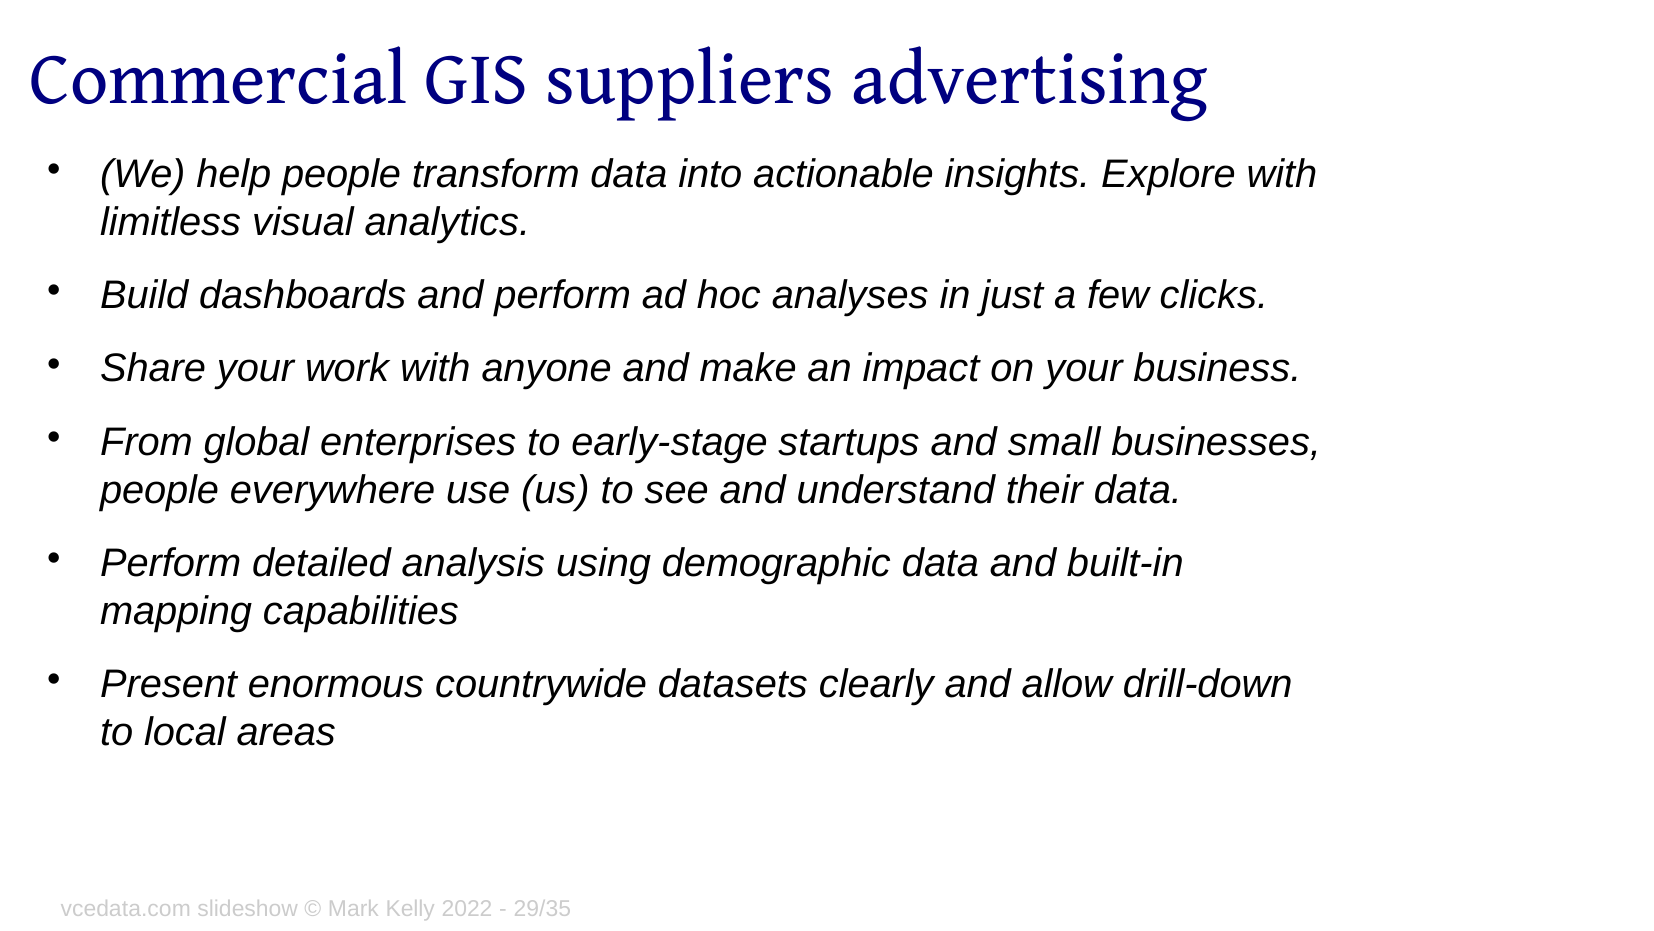

# Commercial GIS suppliers advertising
(We) help people transform data into actionable insights. Explore with limitless visual analytics.
Build dashboards and perform ad hoc analyses in just a few clicks.
Share your work with anyone and make an impact on your business.
From global enterprises to early-stage startups and small businesses, people everywhere use (us) to see and understand their data.
Perform detailed analysis using demographic data and built-in mapping capabilities
Present enormous countrywide datasets clearly and allow drill-down to local areas
vcedata.com slideshow © Mark Kelly 2022 - 29/35